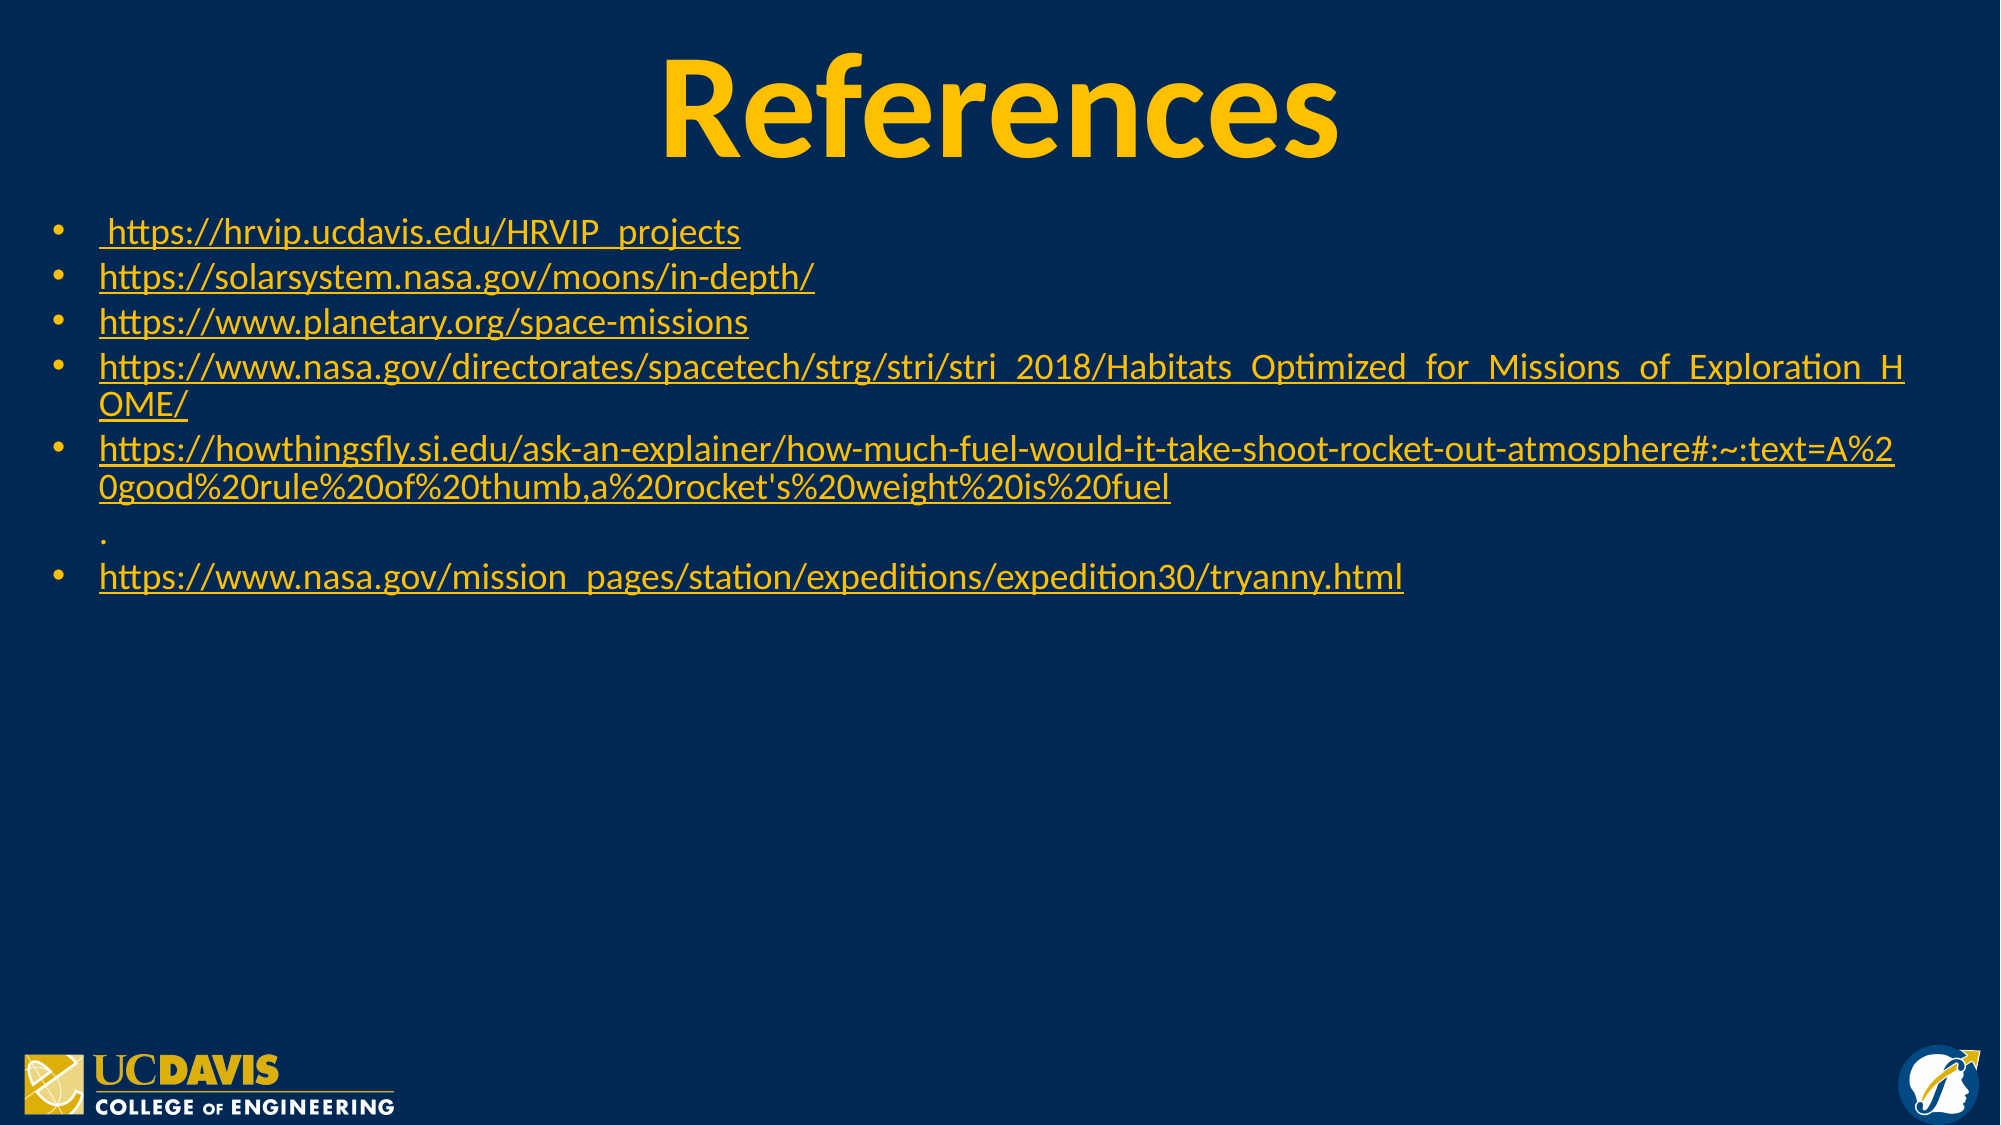

References
 https://hrvip.ucdavis.edu/HRVIP_projects
https://solarsystem.nasa.gov/moons/in-depth/
https://www.planetary.org/space-missions
https://www.nasa.gov/directorates/spacetech/strg/stri/stri_2018/Habitats_Optimized_for_Missions_of_Exploration_HOME/
https://howthingsfly.si.edu/ask-an-explainer/how-much-fuel-would-it-take-shoot-rocket-out-atmosphere#:~:text=A%20good%20rule%20of%20thumb,a%20rocket's%20weight%20is%20fuel.
https://www.nasa.gov/mission_pages/station/expeditions/expedition30/tryanny.html